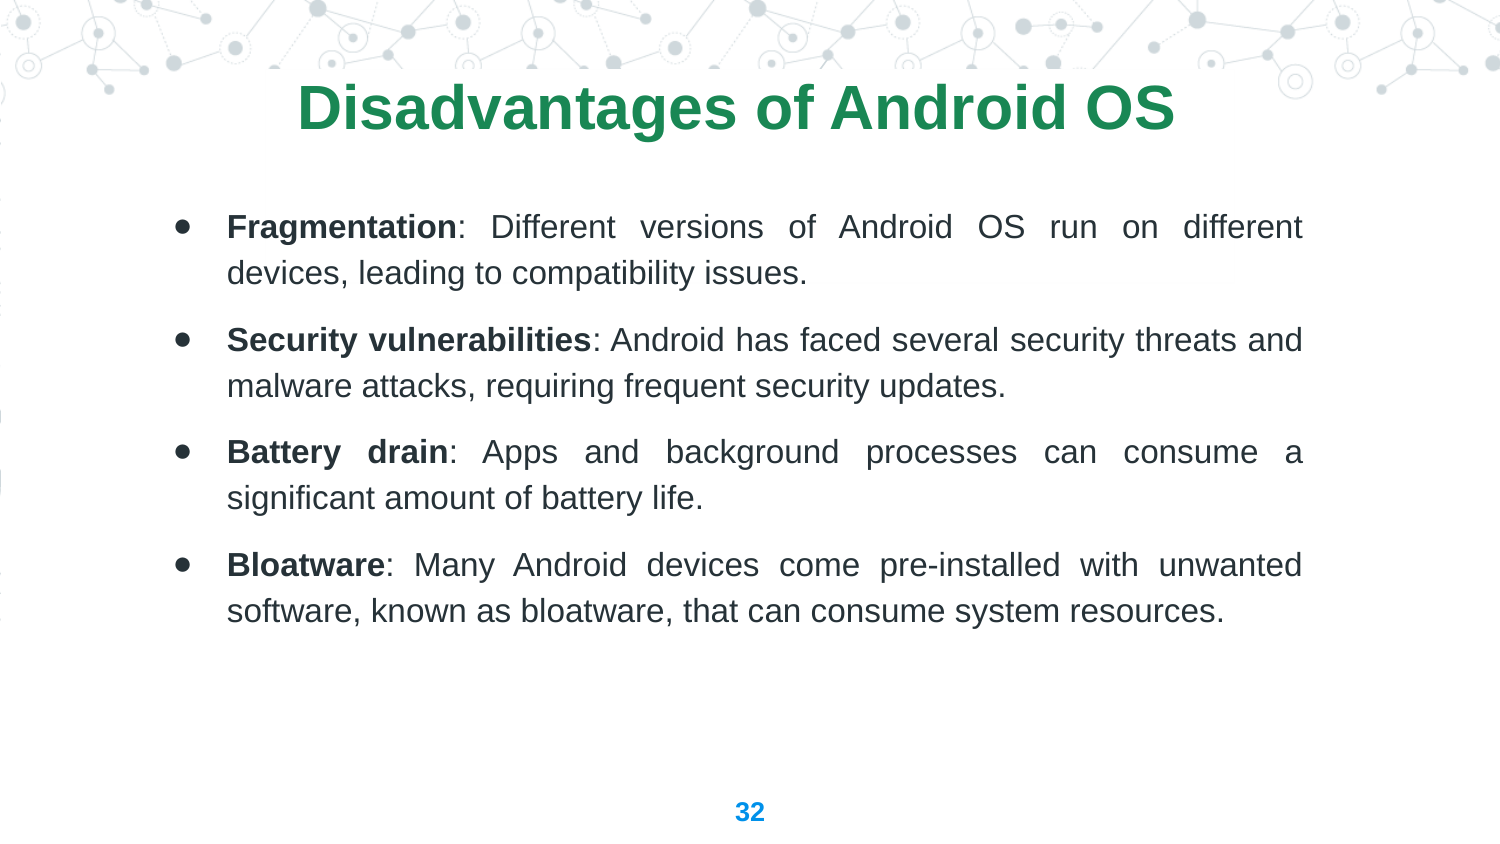

Disadvantages of Android OS

Fragmentation: Different versions of Android OS run on different devices, leading to compatibility issues.
Security vulnerabilities: Android has faced several security threats and malware attacks, requiring frequent security updates.
Battery drain: Apps and background processes can consume a significant amount of battery life.
Bloatware: Many Android devices come pre-installed with unwanted software, known as bloatware, that can consume system resources.

32